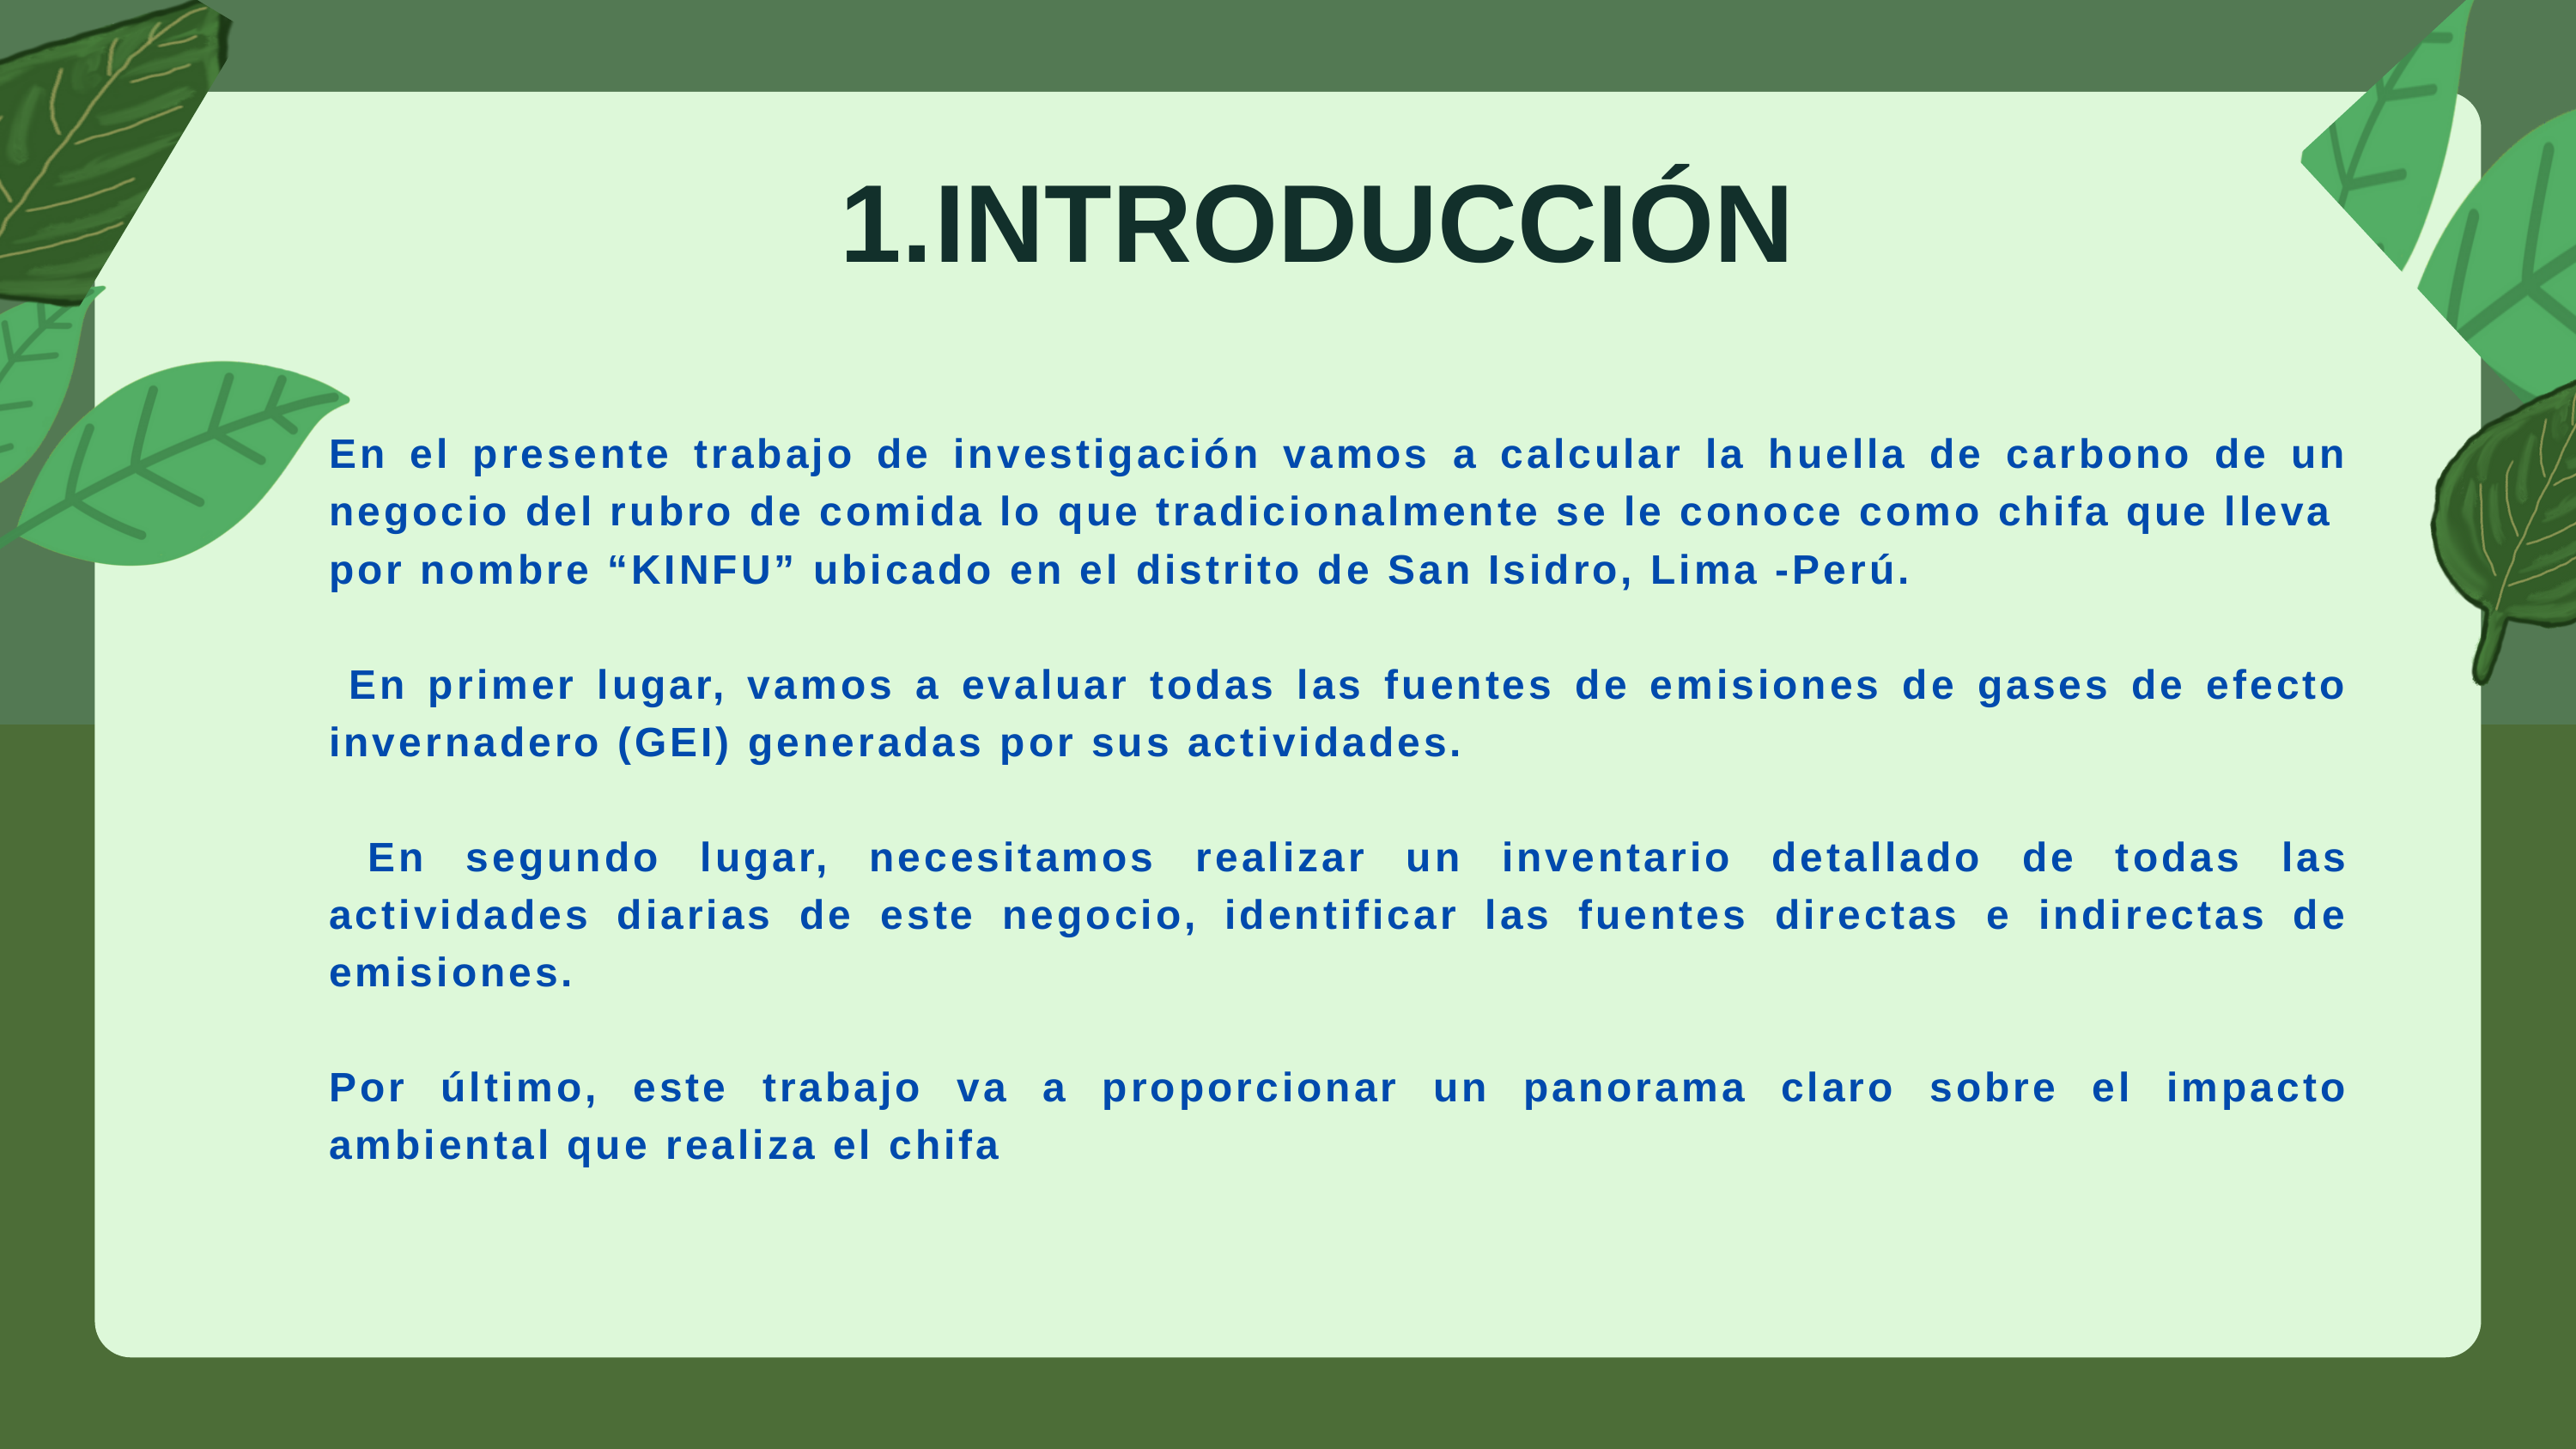

INTRODUCCIÓN

En el presente trabajo de investigación vamos a calcular la huella de carbono de un negocio del rubro de comida lo que tradicionalmente se le conoce como chifa que lleva  por nombre “KINFU” ubicado en el distrito de San Isidro, Lima -Perú.

 En primer lugar, vamos a evaluar todas las fuentes de emisiones de gases de efecto invernadero (GEI) generadas por sus actividades.

 En segundo lugar, necesitamos realizar un inventario detallado de todas las actividades diarias de este negocio, identificar las fuentes directas e indirectas de emisiones.

Por último, este trabajo va a proporcionar un panorama claro sobre el impacto ambiental que realiza el chifa